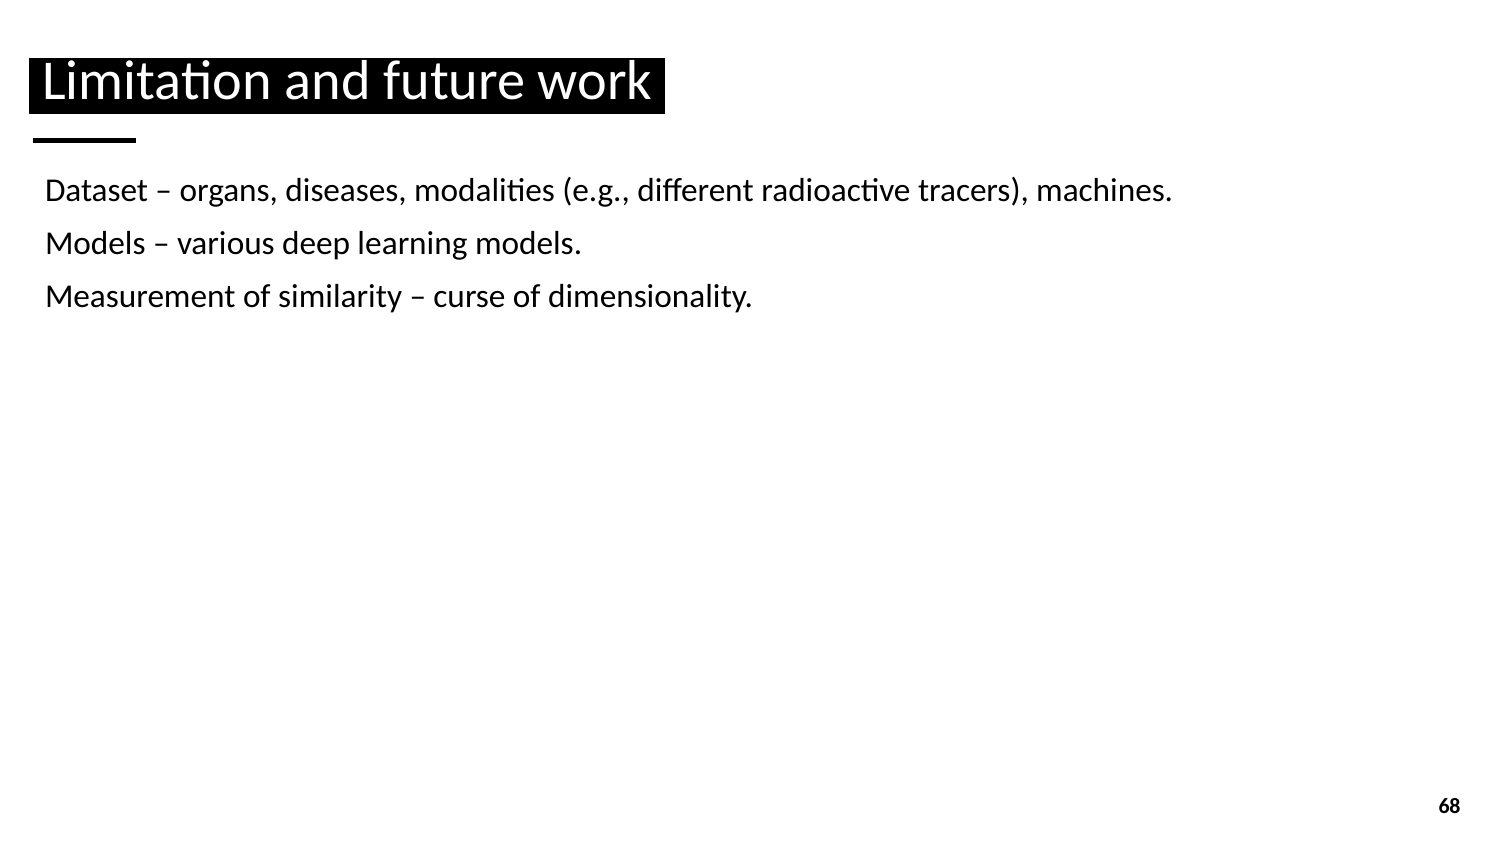

# Limitation and future work ff
Dataset – organs, diseases, modalities (e.g., different radioactive tracers), machines.
Models – various deep learning models.
Measurement of similarity – curse of dimensionality.
68